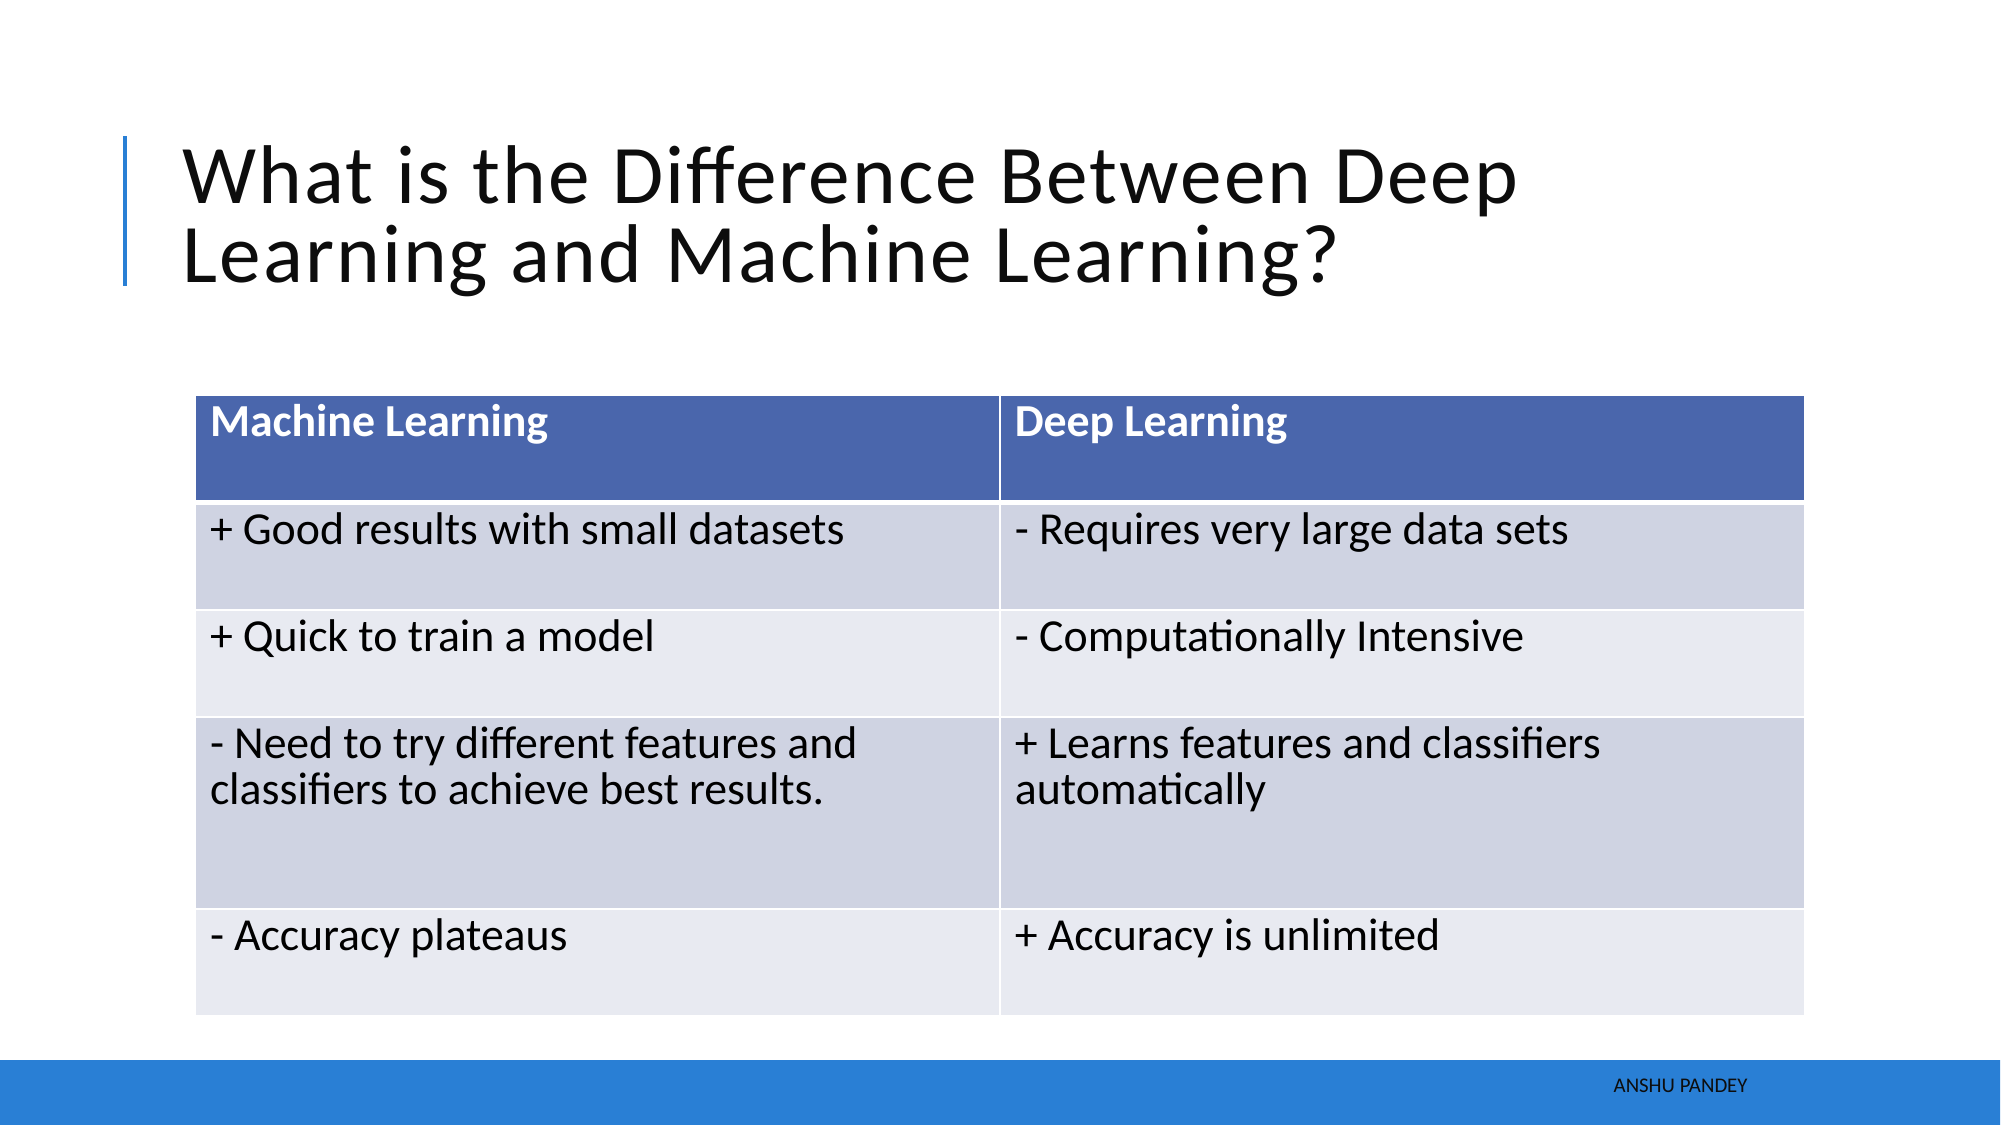

# What is the Difference Between Deep Learning and Machine Learning?
| Machine Learning | Deep Learning |
| --- | --- |
| + Good results with small datasets | - Requires very large data sets |
| + Quick to train a model | - Computationally Intensive |
| - Need to try different features and classifiers to achieve best results. | + Learns features and classifiers automatically |
| - Accuracy plateaus | + Accuracy is unlimited |
Anshu Pandey